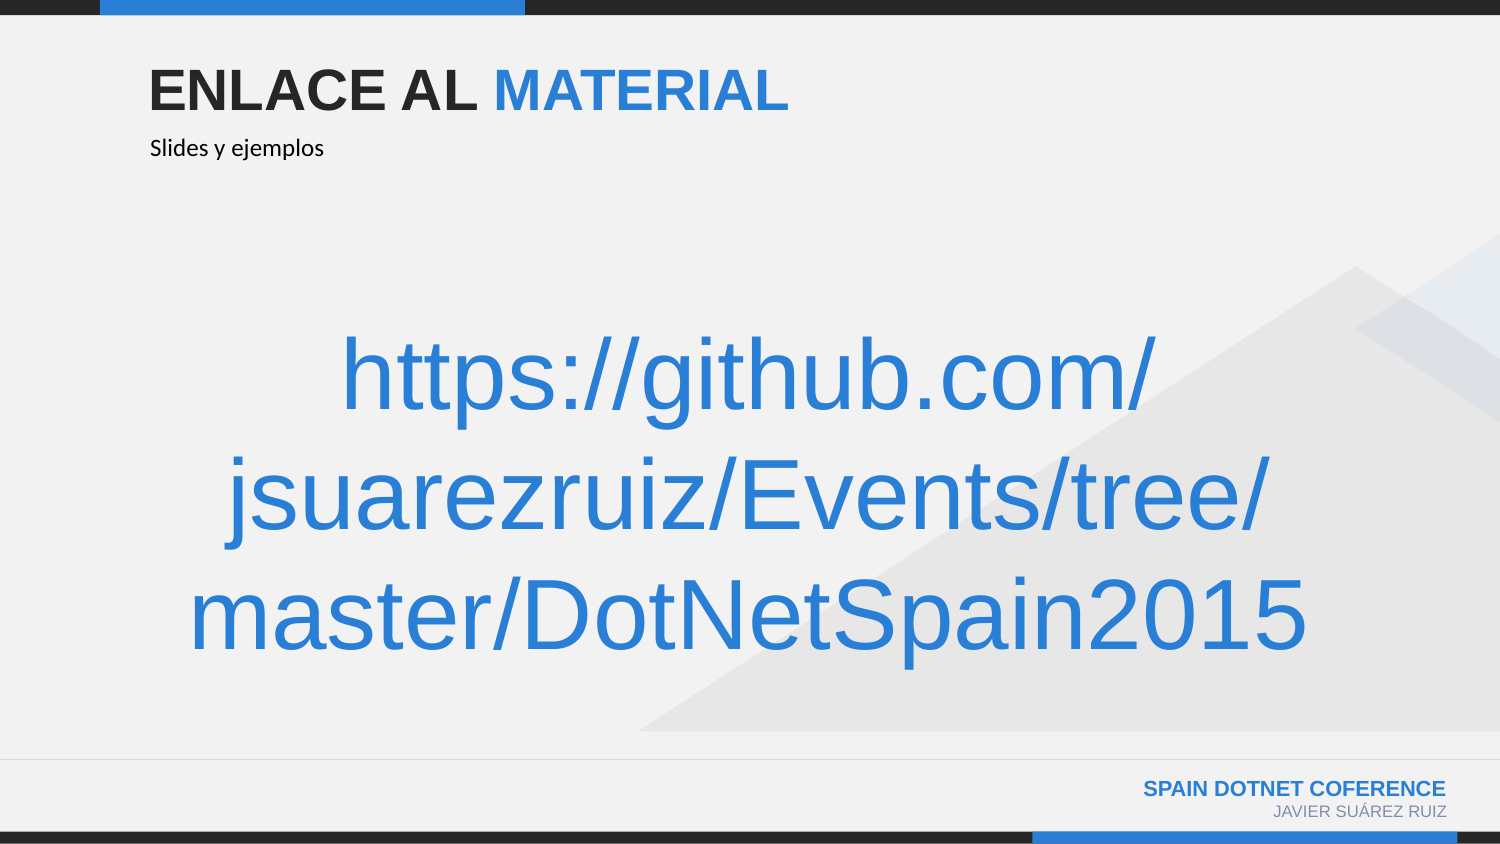

# ENLACE AL MATERIAL
Slides y ejemplos
https://github.com/jsuarezruiz/Events/tree/master/DotNetSpain2015